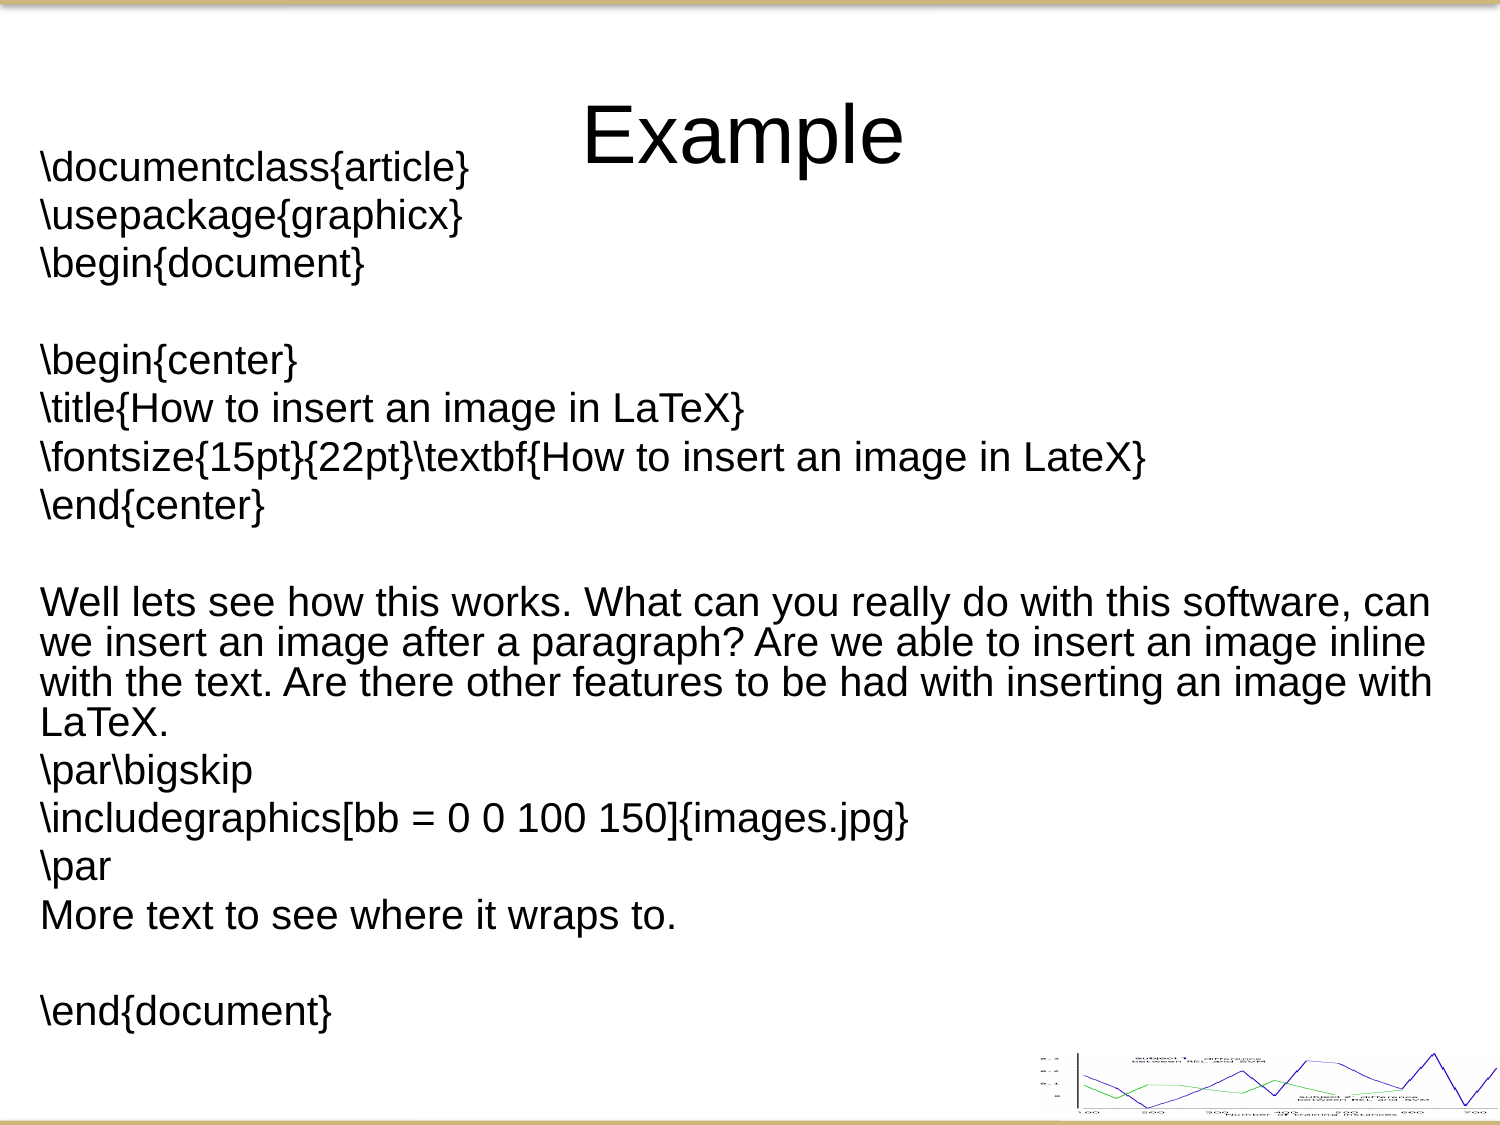

Example
\documentclass{article}
\usepackage{graphicx}
\begin{document}

\begin{center}
\title{How to insert an image in LaTeX}
\fontsize{15pt}{22pt}\textbf{How to insert an image in LateX}
\end{center}

Well lets see how this works. What can you really do with this software, can we insert an image after a paragraph? Are we able to insert an image inline with the text. Are there other features to be had with inserting an image with LaTeX.
\par\bigskip
\includegraphics[bb = 0 0 100 150]{images.jpg}
\par
More text to see where it wraps to.

\end{document}